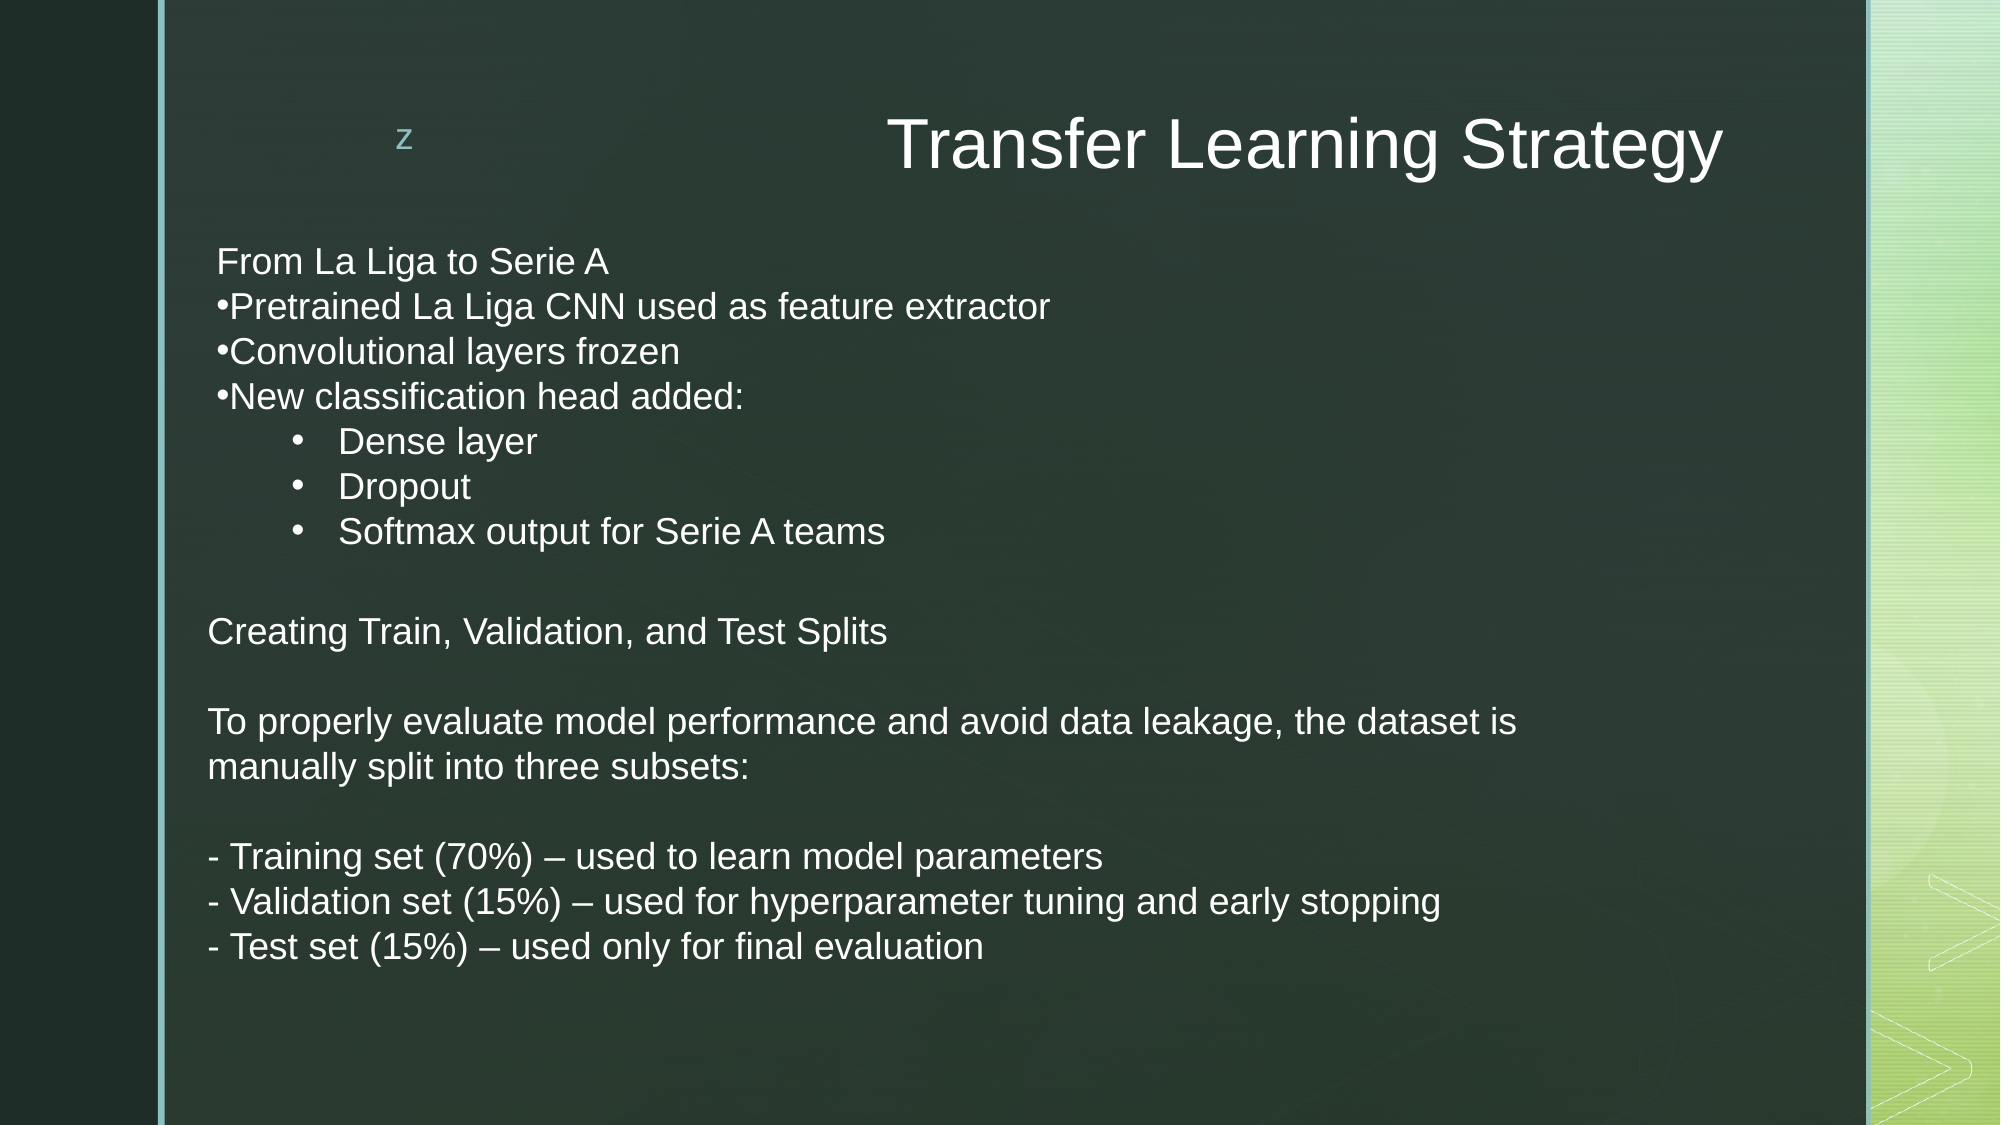

# Transfer Learning Strategy
From La Liga to Serie A
Pretrained La Liga CNN used as feature extractor
Convolutional layers frozen
New classification head added:
Dense layer
Dropout
Softmax output for Serie A teams
Creating Train, Validation, and Test Splits

To properly evaluate model performance and avoid data leakage, the dataset is
manually split into three subsets:

- Training set (70%) – used to learn model parameters
- Validation set (15%) – used for hyperparameter tuning and early stopping
- Test set (15%) – used only for final evaluation